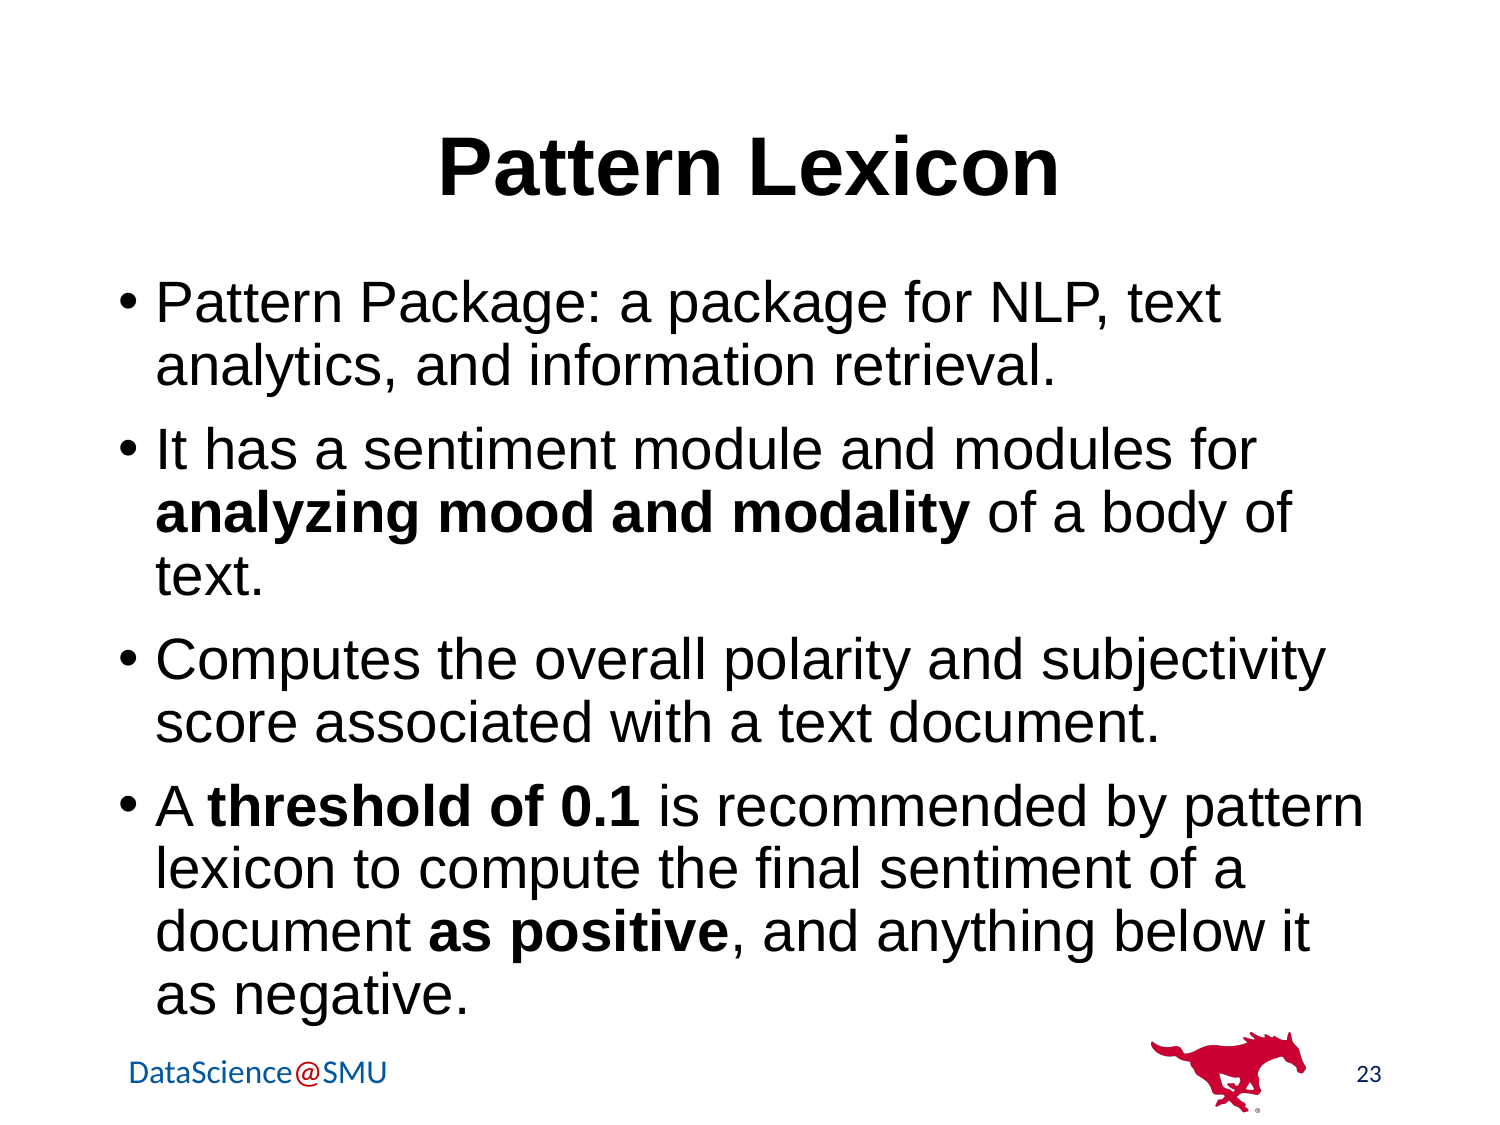

# Pattern Lexicon
Pattern Package: a package for NLP, text analytics, and information retrieval.
It has a sentiment module and modules for analyzing mood and modality of a body of text.
Computes the overall polarity and subjectivity score associated with a text document.
A threshold of 0.1 is recommended by pattern lexicon to compute the final sentiment of a document as positive, and anything below it as negative.
23